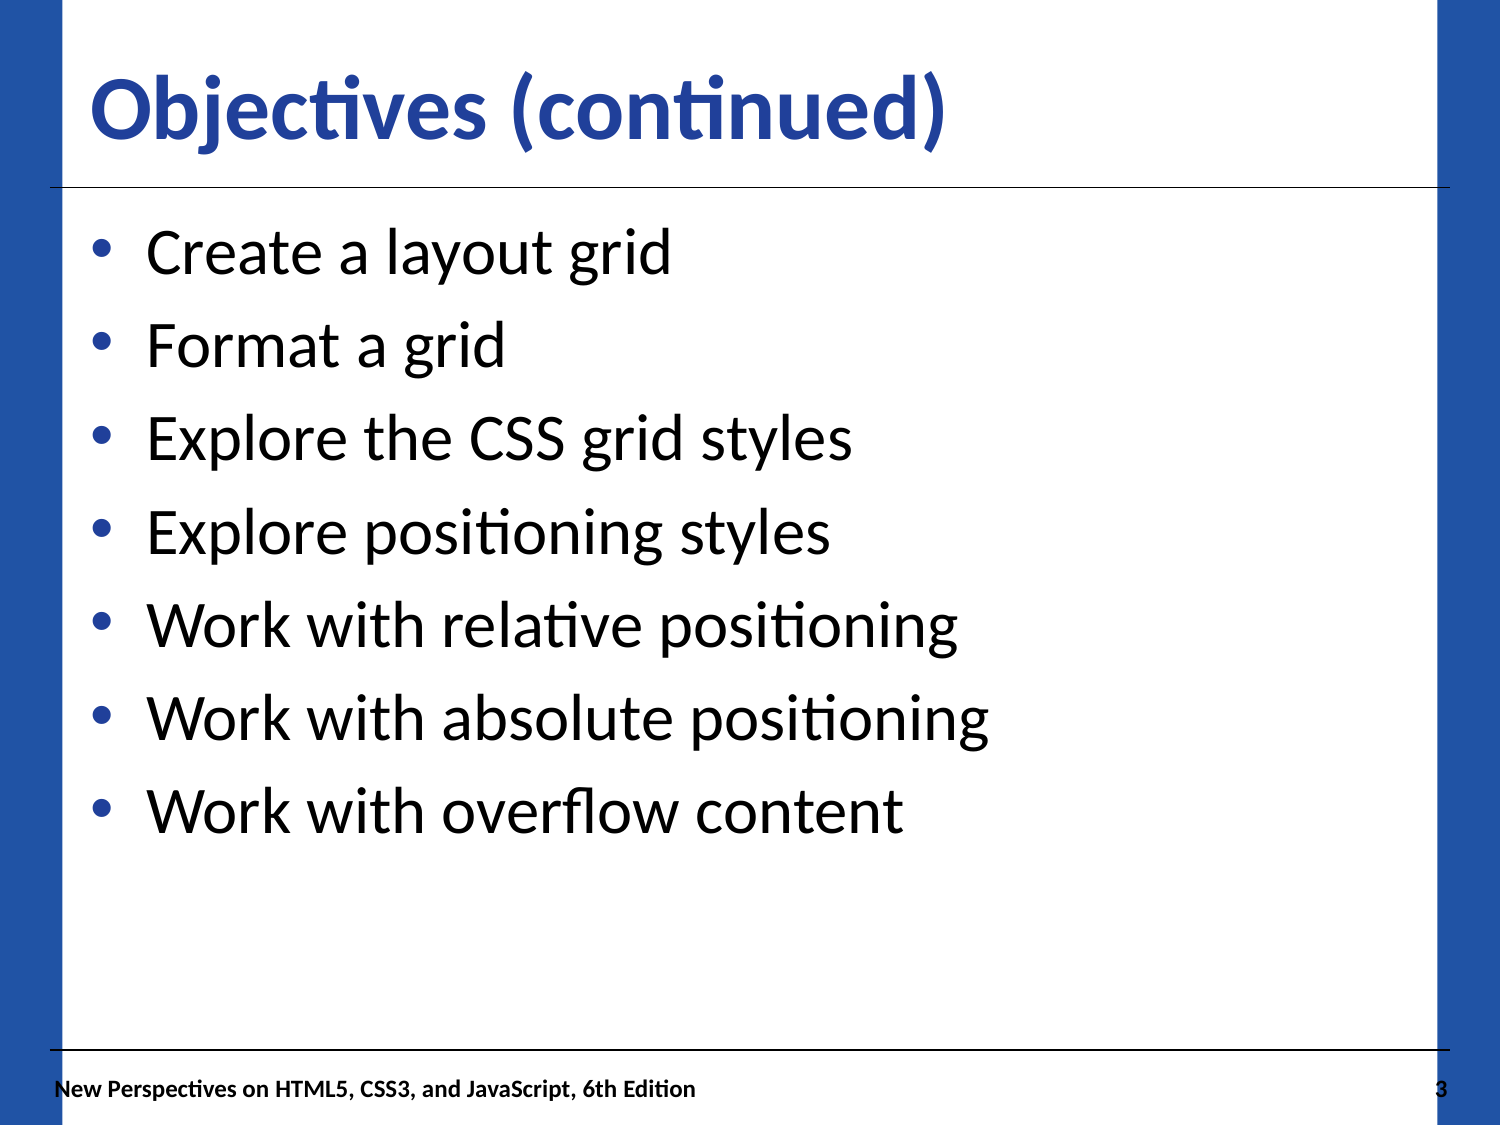

# Objectives (continued)
Create a layout grid
Format a grid
Explore the CSS grid styles
Explore positioning styles
Work with relative positioning
Work with absolute positioning
Work with overflow content

New Perspectives on HTML5, CSS3, and JavaScript, 6th Edition
3